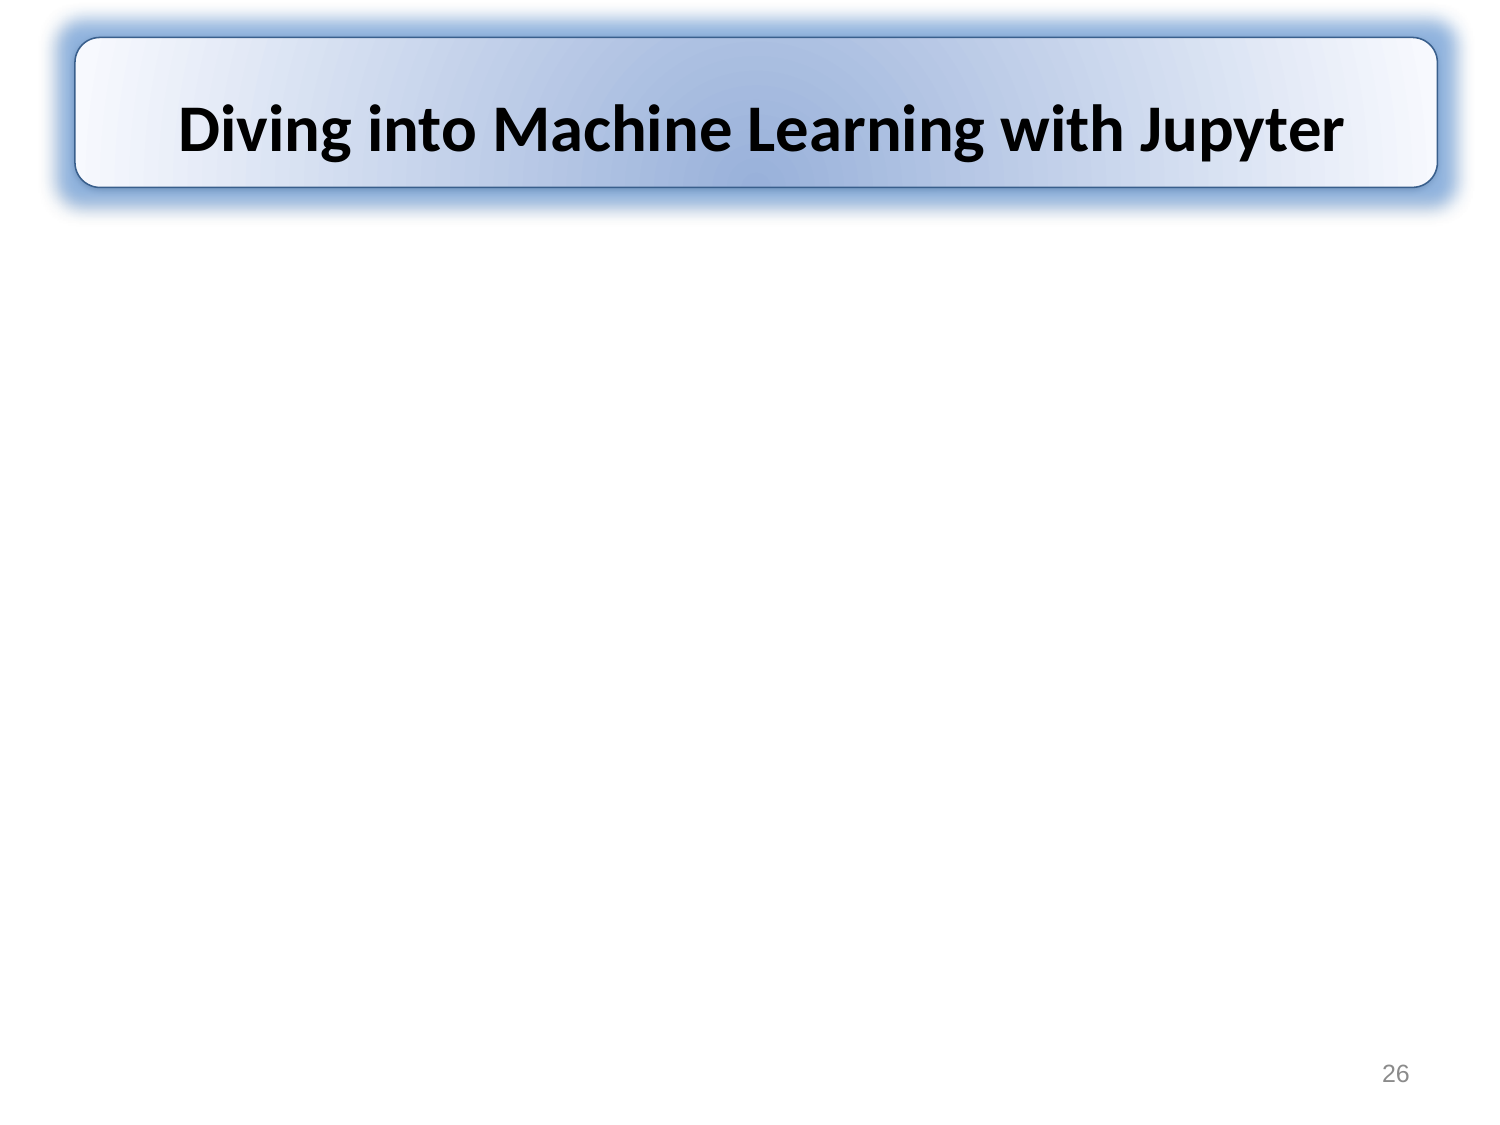

Diving into Machine Learning with Jupyter

26